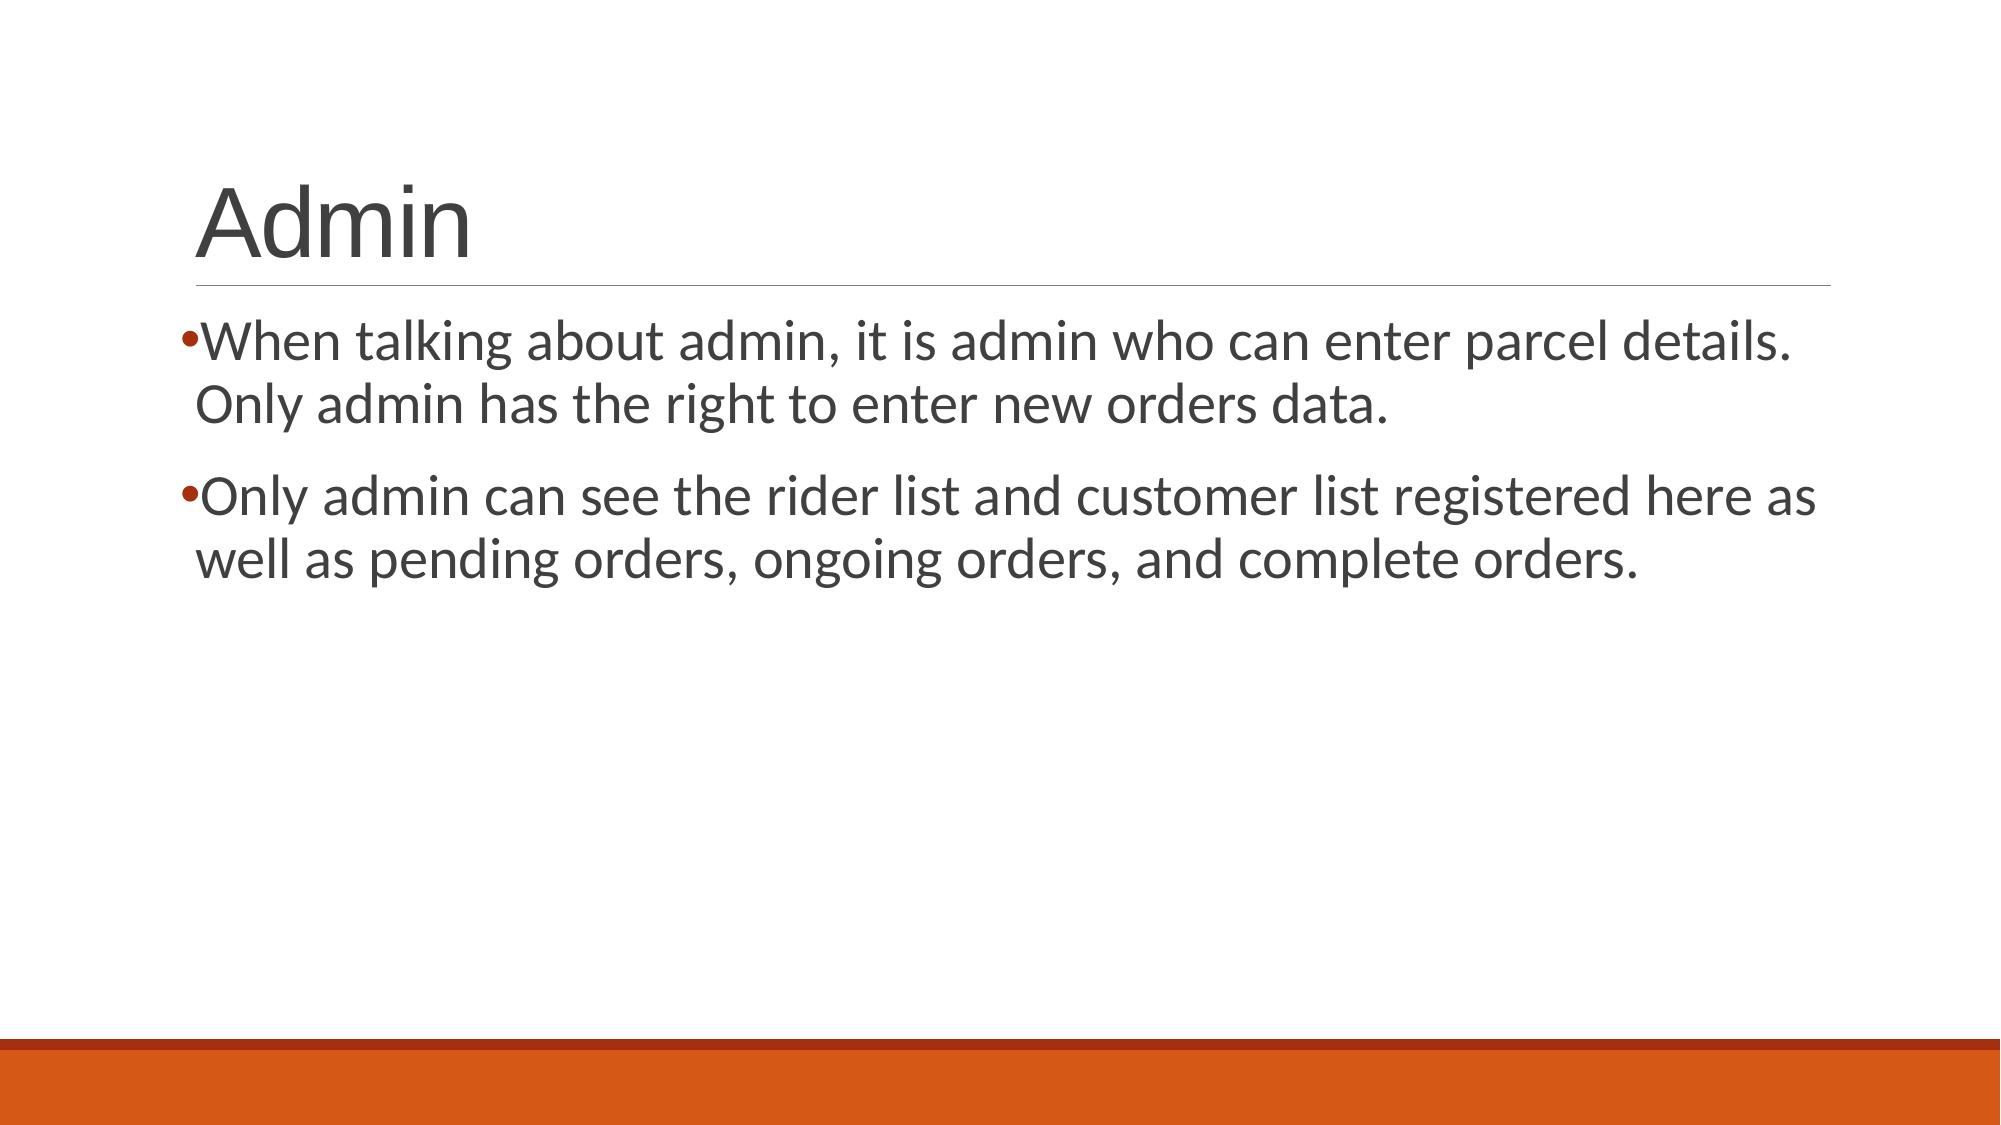

# Admin
When talking about admin, it is admin who can enter parcel details. Only admin has the right to enter new orders data.
Only admin can see the rider list and customer list registered here as well as pending orders, ongoing orders, and complete orders.